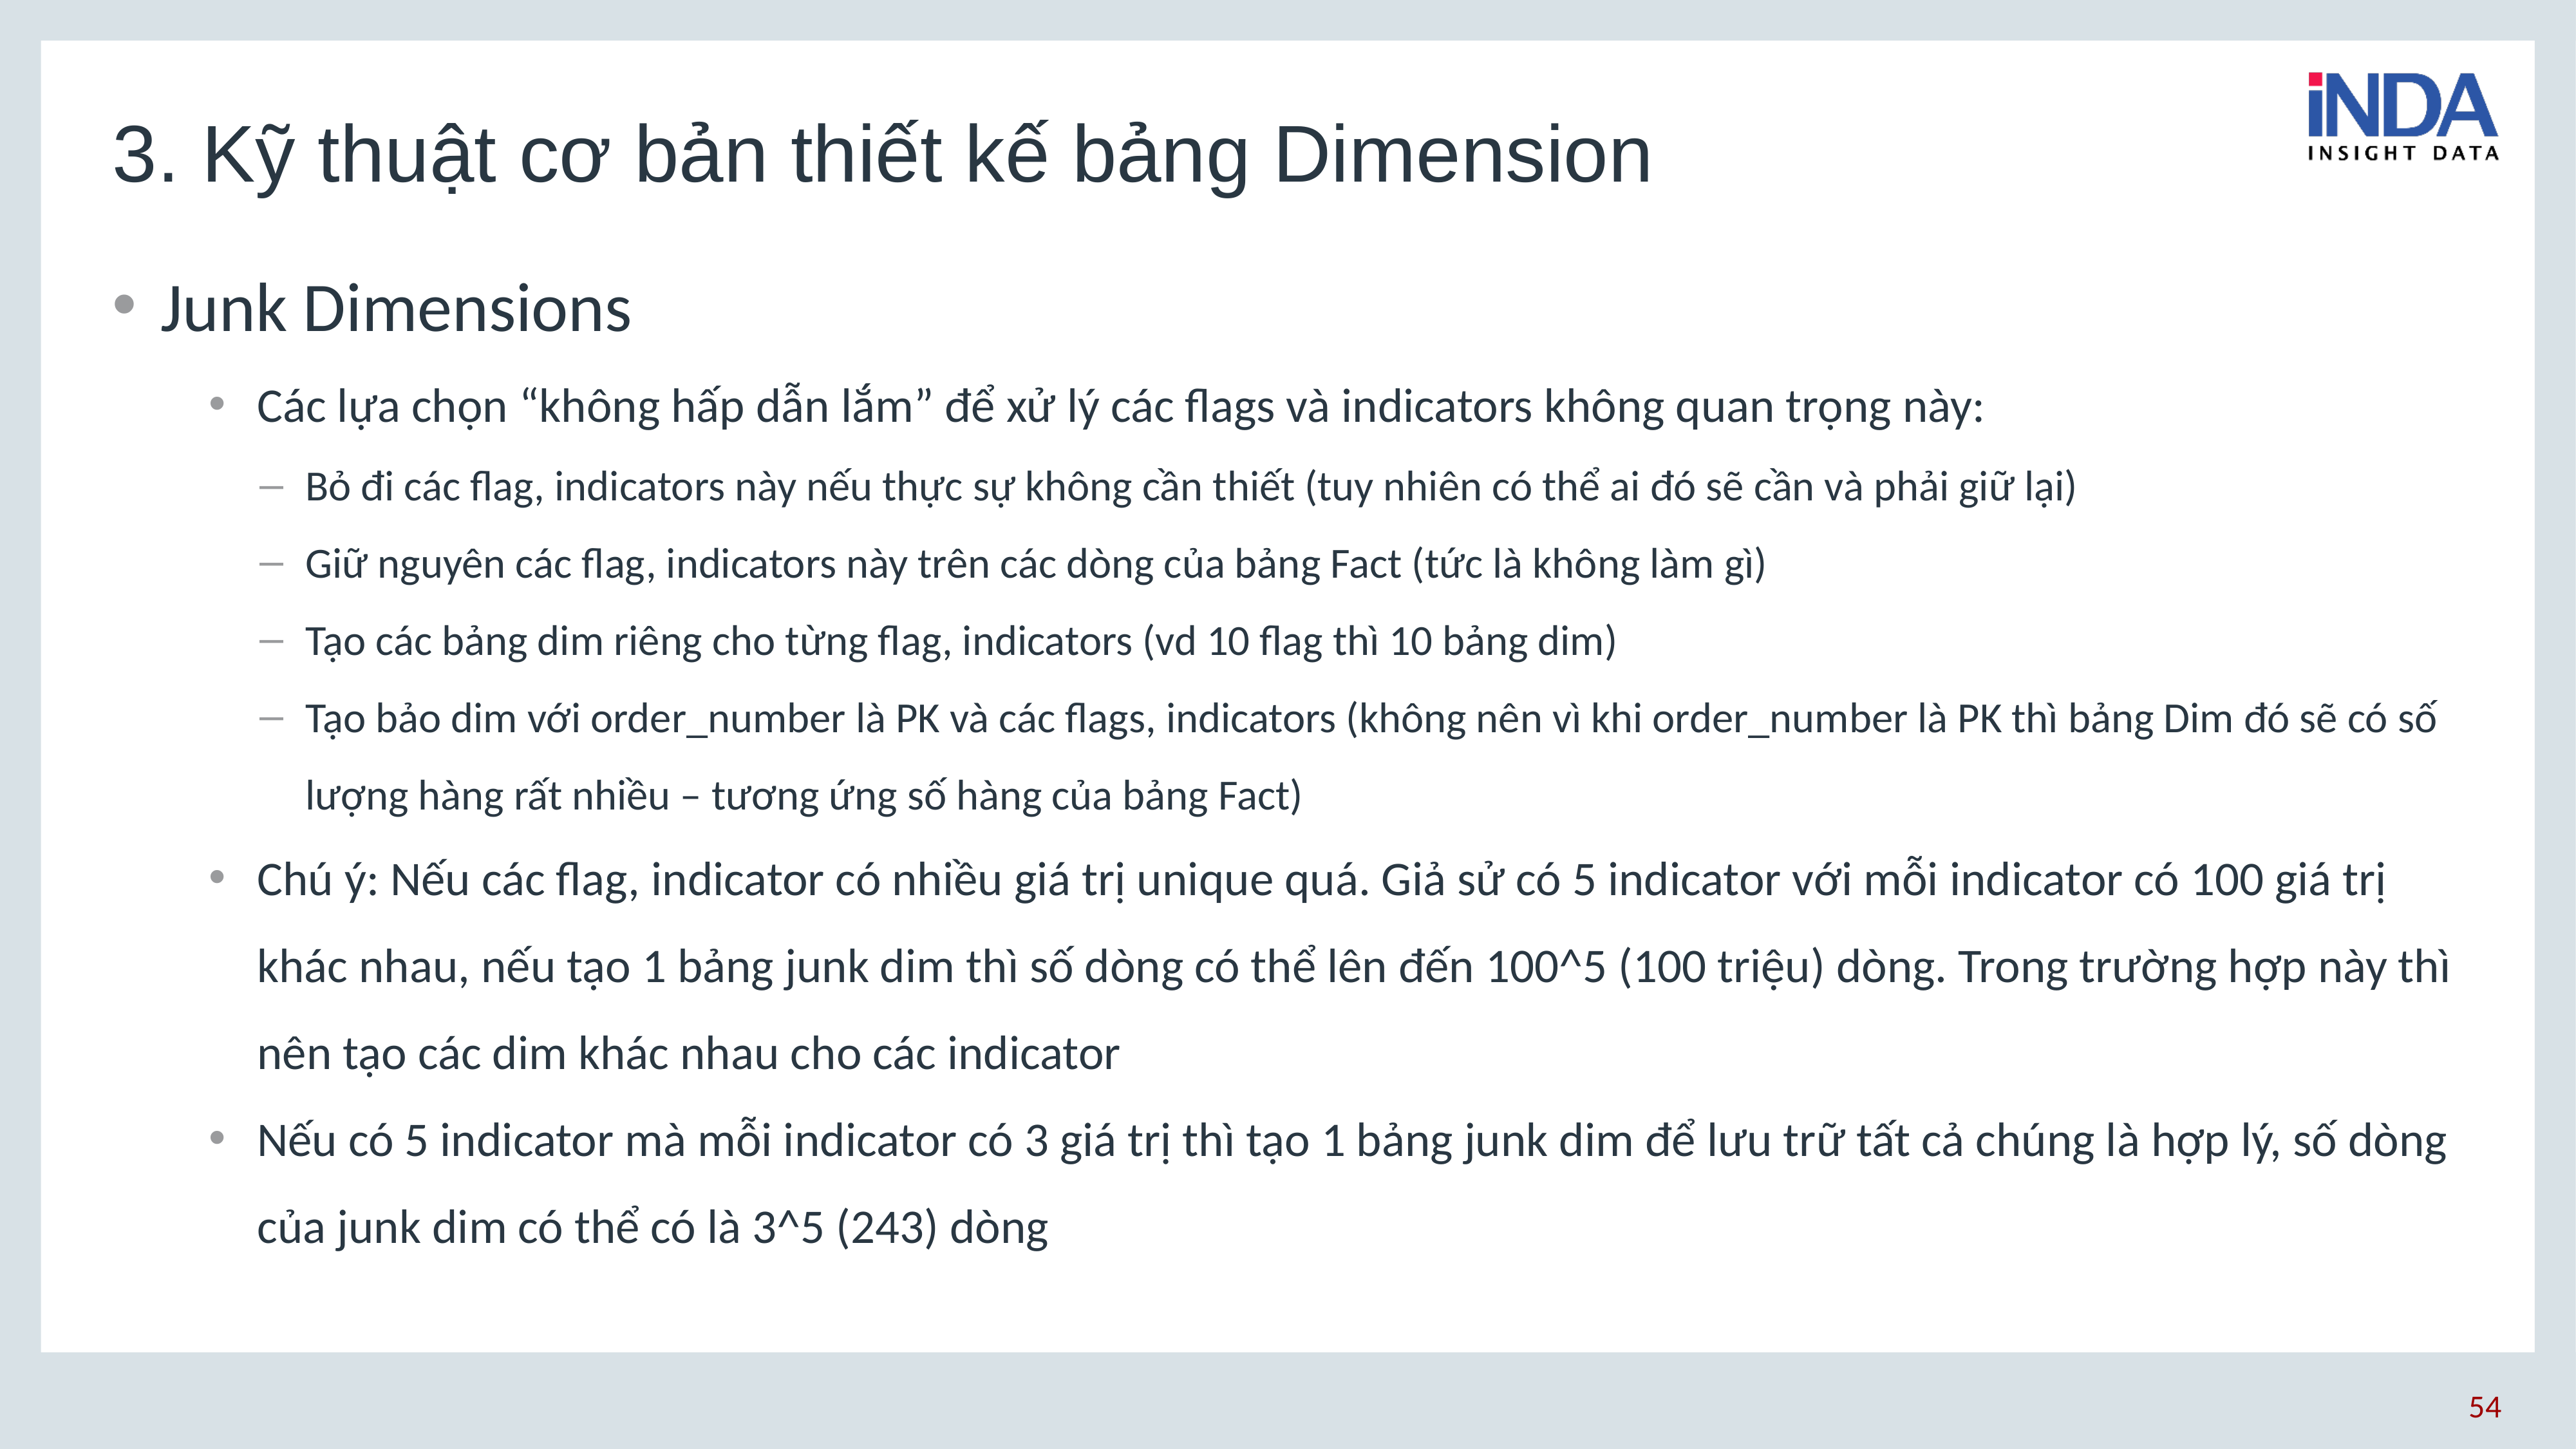

# 3. Kỹ thuật cơ bản thiết kế bảng Dimension
Junk Dimensions
Các lựa chọn “không hấp dẫn lắm” để xử lý các flags và indicators không quan trọng này:
Bỏ đi các flag, indicators này nếu thực sự không cần thiết (tuy nhiên có thể ai đó sẽ cần và phải giữ lại)
Giữ nguyên các flag, indicators này trên các dòng của bảng Fact (tức là không làm gì)
Tạo các bảng dim riêng cho từng flag, indicators (vd 10 flag thì 10 bảng dim)
Tạo bảo dim với order_number là PK và các flags, indicators (không nên vì khi order_number là PK thì bảng Dim đó sẽ có số lượng hàng rất nhiều – tương ứng số hàng của bảng Fact)
Chú ý: Nếu các flag, indicator có nhiều giá trị unique quá. Giả sử có 5 indicator với mỗi indicator có 100 giá trị khác nhau, nếu tạo 1 bảng junk dim thì số dòng có thể lên đến 100^5 (100 triệu) dòng. Trong trường hợp này thì nên tạo các dim khác nhau cho các indicator
Nếu có 5 indicator mà mỗi indicator có 3 giá trị thì tạo 1 bảng junk dim để lưu trữ tất cả chúng là hợp lý, số dòng của junk dim có thể có là 3^5 (243) dòng

54